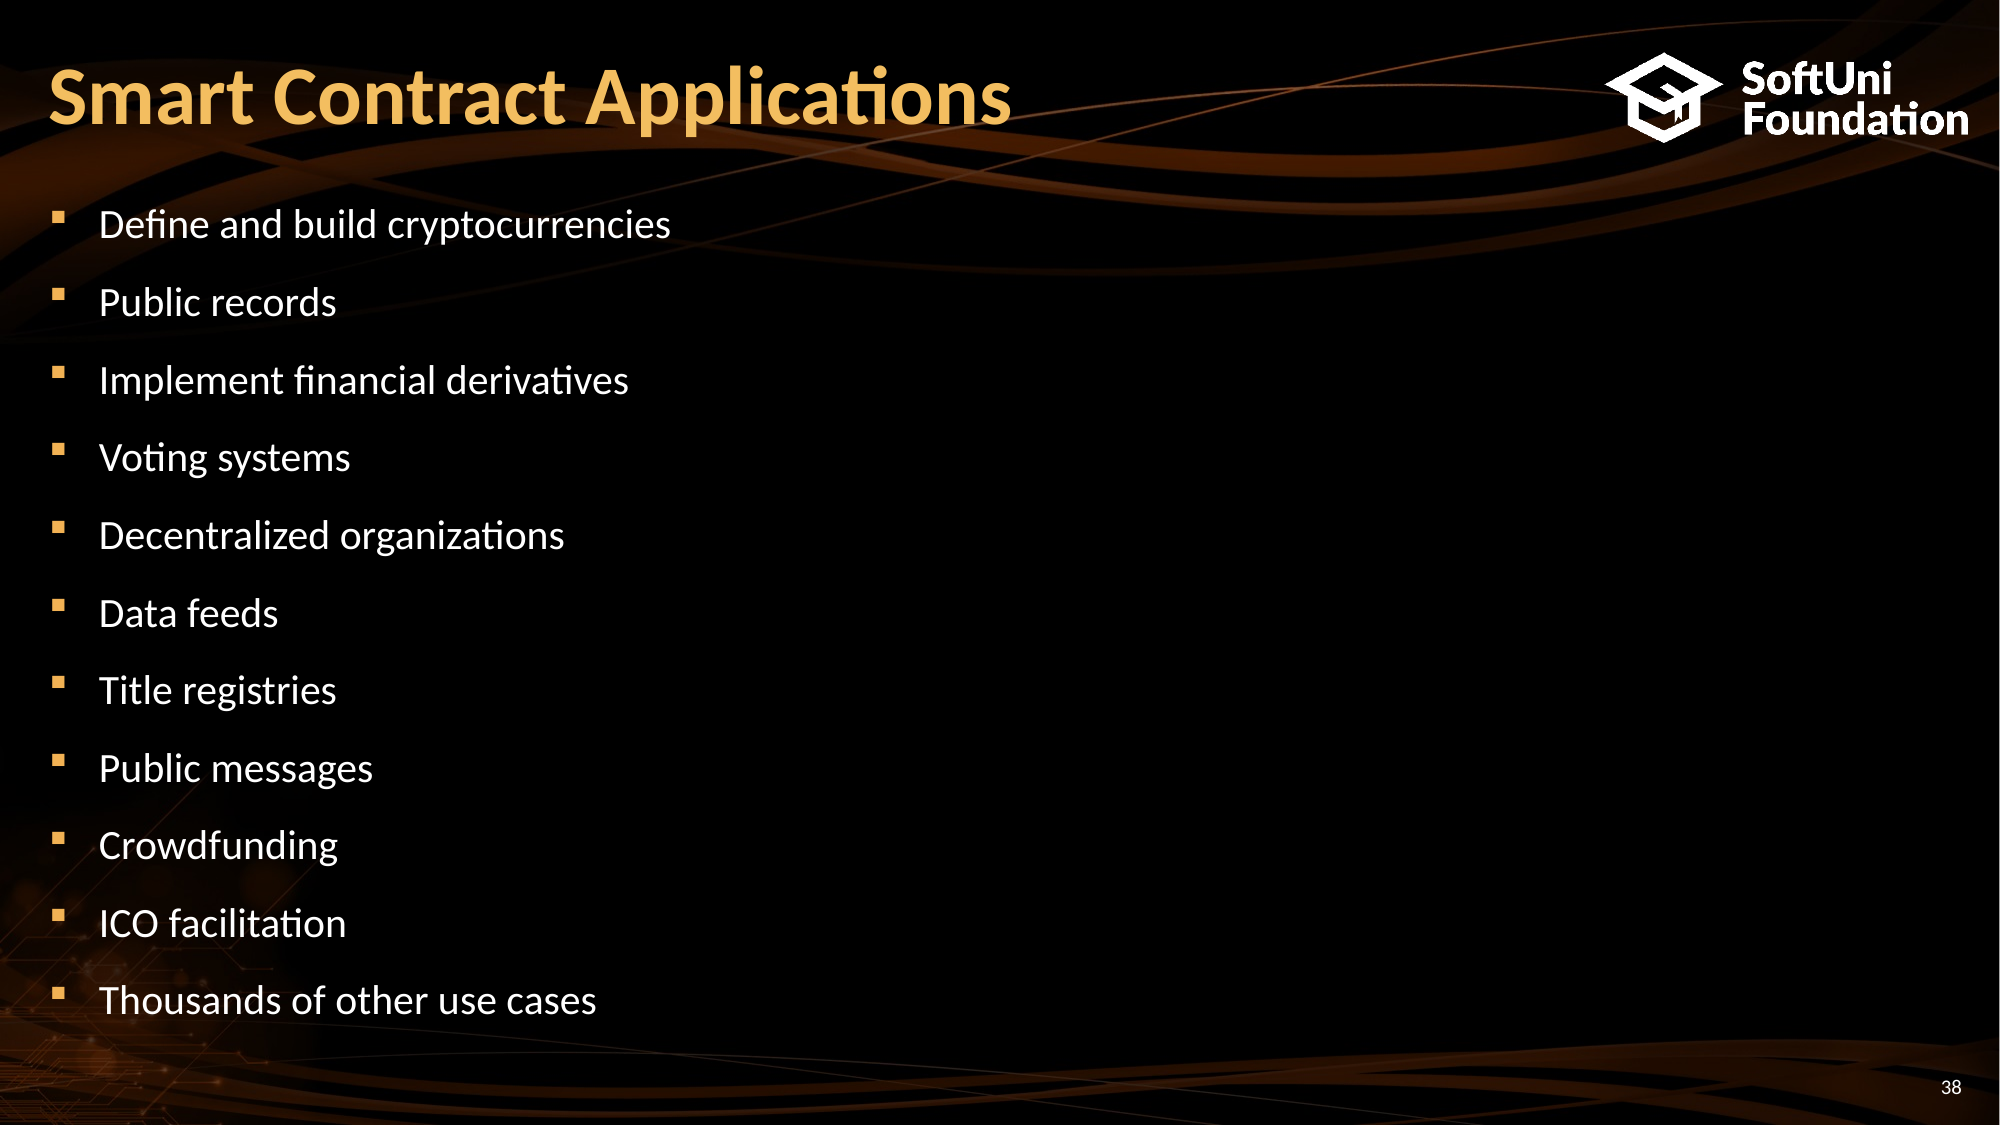

# Smart Contract Applications
Define and build cryptocurrencies
Public records
Implement financial derivatives
Voting systems
Decentralized organizations
Data feeds
Title registries
Public messages
Crowdfunding
ICO facilitation
Thousands of other use cases
38